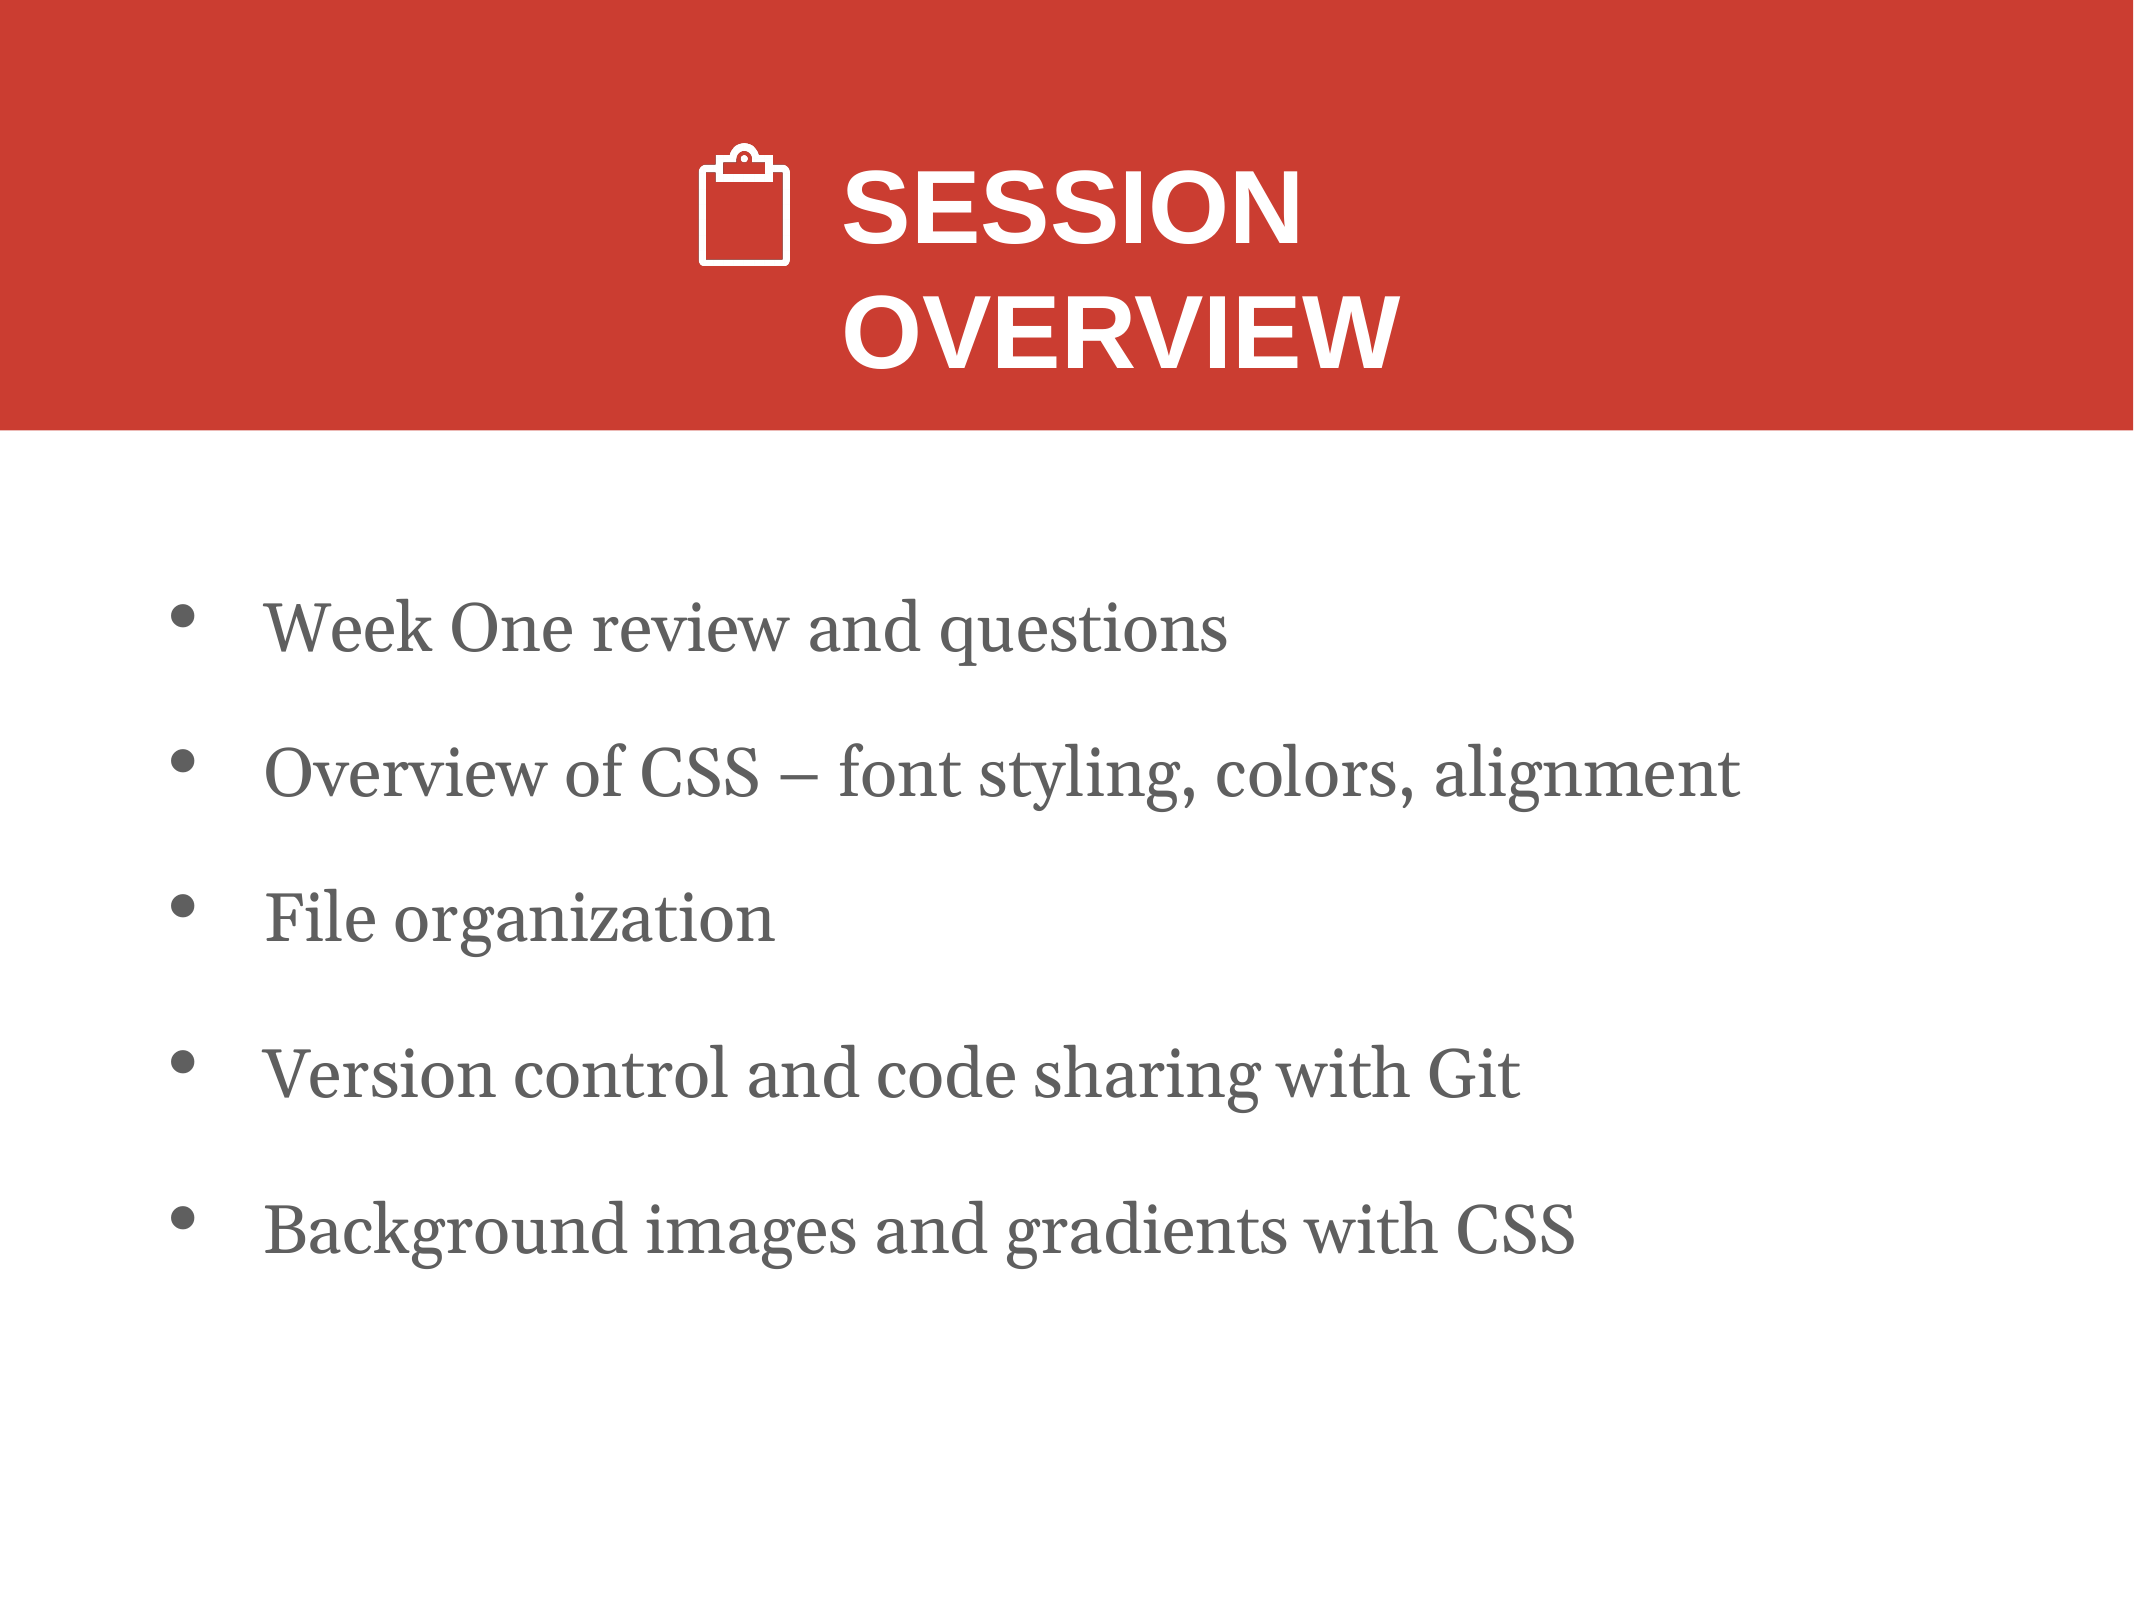

# SESSION OVERVIEW

Week One review and questions
Overview of CSS – font styling, colors, alignment
File organization
Version control and code sharing with Git
Background images and gradients with CSS